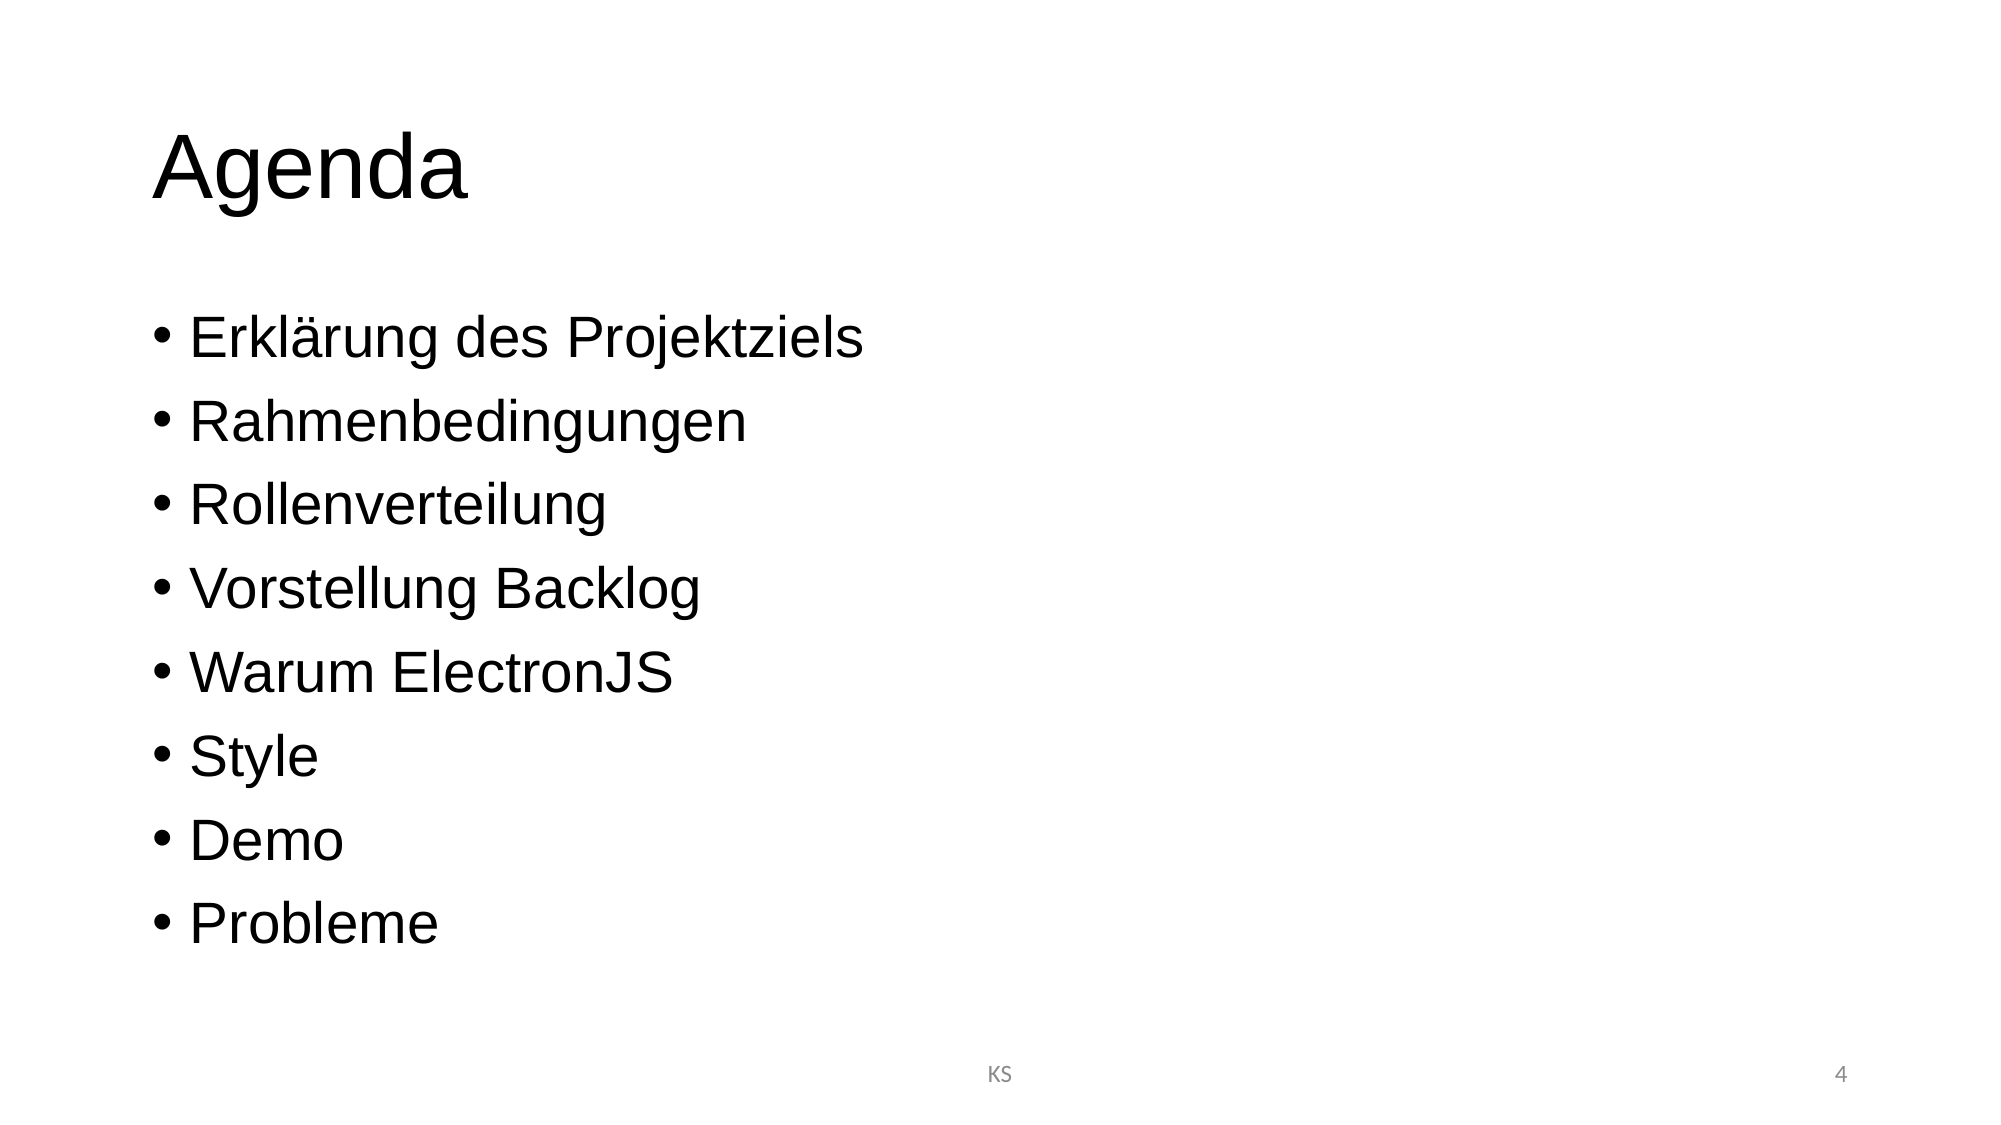

# Agenda
Erklärung des Projektziels
Rahmenbedingungen
Rollenverteilung
Vorstellung Backlog
Warum ElectronJS
Style
Demo
Probleme

KS
4